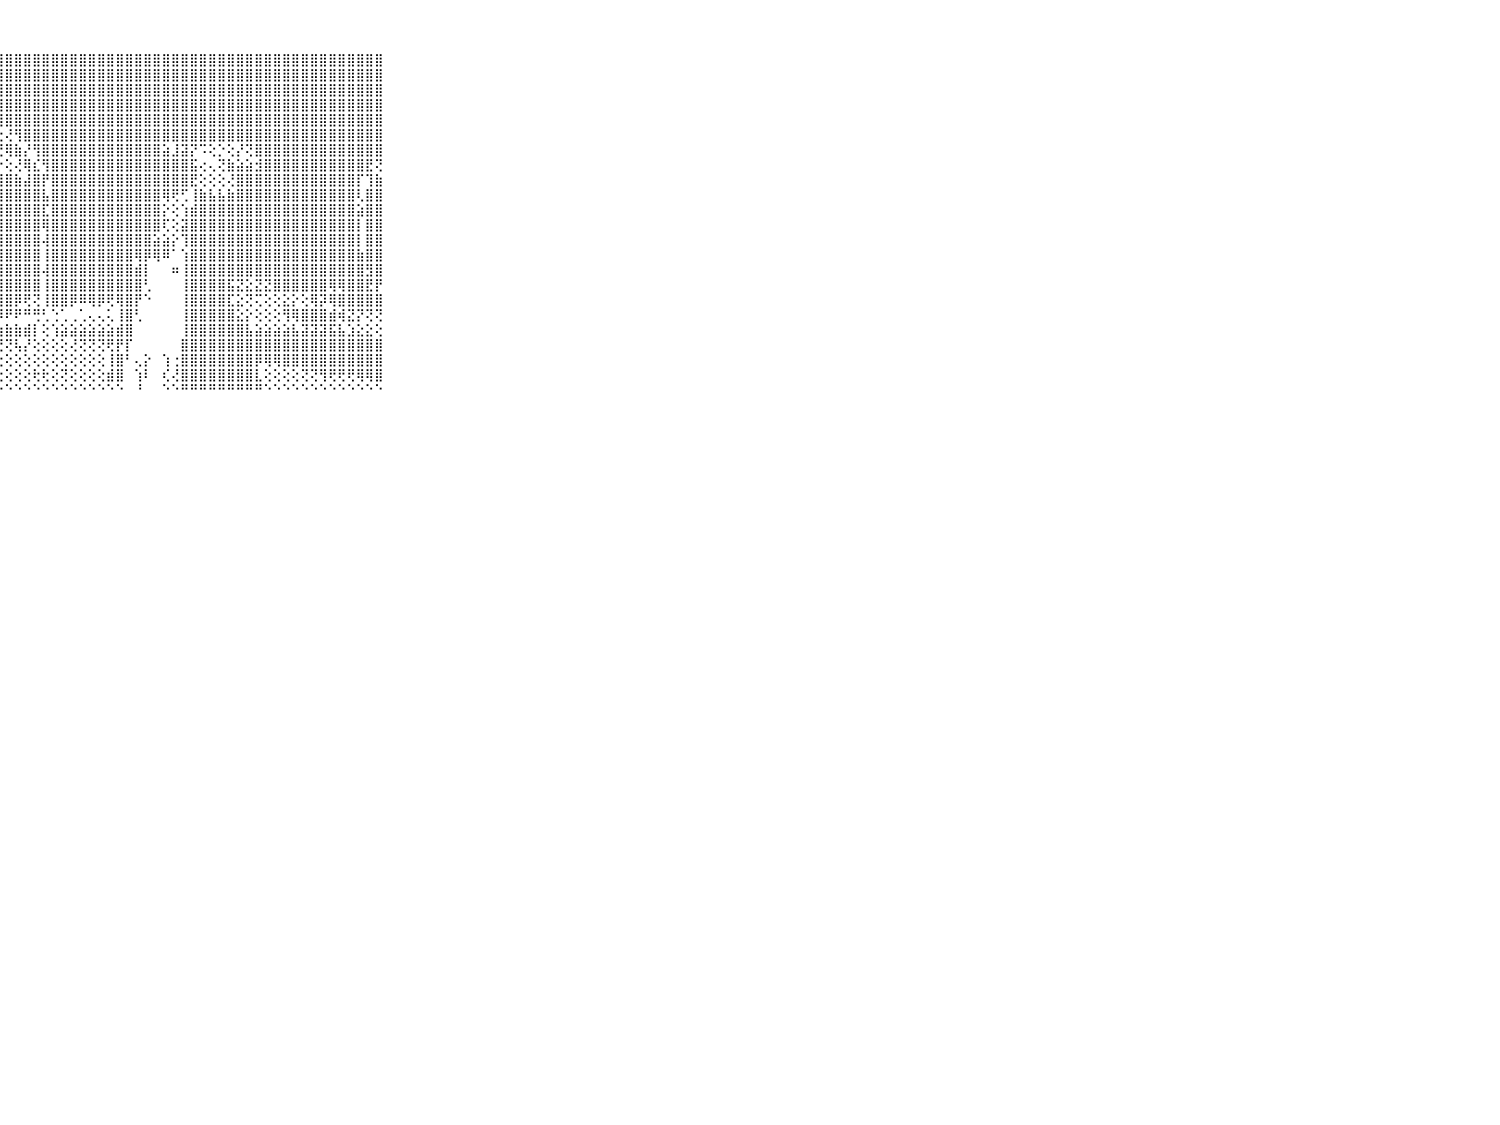

⠀⠀⠀⠀⠀⠀⠀⠀⠀⠀⠀⣿⣷⣿⣿⣽⣿⣿⣿⣿⣿⣿⣿⣿⣿⣿⣿⣿⣿⣿⣿⣿⣿⣿⣿⣿⣿⣿⣿⣿⣿⣿⣿⣿⣿⣿⣿⣿⣿⣿⣿⣿⣿⣿⣿⣿⣿⣿⣿⣿⣿⣿⣿⣿⣿⣿⣿⣿⣿⠀⠀⠀⠀⠀⠀⠀⠀⠀⠀⠀⠀
⠀⠀⠀⠀⠀⠀⠀⠀⠀⠀⠀⣿⣿⣿⣿⣿⣿⣿⣿⣿⣿⣿⣿⣿⣷⣿⣿⣿⣿⣿⣿⣿⣿⣿⣿⣿⣿⣿⣿⣿⣿⣿⣿⣿⣿⣿⣿⣿⣿⣿⣿⣿⣿⣿⣿⣿⣿⣿⣿⣿⣿⣿⣿⣿⣿⣿⣿⣿⣿⠀⠀⠀⠀⠀⠀⠀⠀⠀⠀⠀⠀
⠀⠀⠀⠀⠀⠀⠀⠀⠀⠀⠀⣿⣿⣿⣿⣿⣿⣿⣿⣿⣿⣿⣿⣿⣿⣿⣿⣿⣿⣿⣿⣿⣿⣿⣿⣿⣿⣿⣿⣿⣿⣿⣿⣿⣿⣿⣿⣿⣿⣿⣿⣿⣿⣿⣿⣿⣿⣿⣿⣿⣿⣿⣿⣿⣿⣿⣿⣿⣿⠀⠀⠀⠀⠀⠀⠀⠀⠀⠀⠀⠀
⠀⠀⠀⠀⠀⠀⠀⠀⠀⠀⠀⣿⣿⣿⣿⣿⣿⣿⣿⣿⣿⣿⣿⣿⣿⣿⣿⣿⣿⣿⣿⣿⣿⣿⣿⣿⣿⣿⣿⣿⣿⣿⣿⣿⣿⣿⣿⣿⣿⣿⣿⣿⣿⣿⣿⣿⣿⣿⣿⣿⣿⣿⣿⣿⣿⣿⣿⣿⣿⠀⠀⠀⠀⠀⠀⠀⠀⠀⠀⠀⠀
⠀⠀⠀⠀⠀⠀⠀⠀⠀⠀⠀⣿⣿⣿⣿⣿⣿⣿⣿⣿⣿⣿⡿⡿⢿⢿⢿⣿⣿⣿⣿⣿⣿⣿⣿⣿⣿⣿⣿⣿⣿⣿⣿⣿⣿⣿⣿⣿⣿⣿⣿⣿⣿⣿⣿⣿⣿⣿⣿⣿⣿⣿⣿⣿⣿⣿⣿⣿⣿⠀⠀⠀⠀⠀⠀⠀⠀⠀⠀⠀⠀
⠀⠀⠀⠀⠀⠀⠀⠀⠀⠀⠀⣿⣿⣿⣿⣿⣿⣿⣿⣿⡟⠗⠏⠗⢟⢱⢧⣕⢜⢻⣿⣿⣿⣿⣿⣿⣿⣿⣿⣿⣿⣿⣿⣿⣿⣿⣿⣿⣿⣿⣿⣿⣿⣿⣿⣿⣿⣿⣿⣿⣿⣿⣿⣿⣿⣿⣿⣿⣿⠀⠀⠀⠀⠀⠀⠀⠀⠀⠀⠀⠀
⠀⠀⠀⠀⠀⠀⠀⠀⠀⠀⠀⣿⣿⣿⣿⣿⣿⣿⢽⢝⢝⢝⢝⢝⢝⢝⢕⢜⢿⣷⡜⢻⣿⣿⣿⣿⣿⣿⣿⣿⣿⣿⣿⣿⣿⣵⣸⣽⡝⠩⢕⡑⢕⡜⢝⣿⣿⣿⣿⣿⣿⣿⣿⣿⣿⣿⣿⣿⣿⠀⠀⠀⠀⠀⠀⠀⠀⠀⠀⠀⠀
⠀⠀⠀⠀⠀⠀⠀⠀⠀⠀⠀⣿⣿⣿⣿⣿⣿⣧⣵⣵⣵⣵⣕⡕⢕⢕⢕⡕⢕⢜⢿⣎⢻⣿⣿⣿⣿⣿⣿⣿⣿⣿⣿⣿⣿⣿⣿⣿⣯⢔⢄⢝⣷⣵⣵⣺⣿⣿⣿⣿⣿⣿⣿⣿⣿⣿⣿⣟⢝⠀⠀⠀⠀⠀⠀⠀⠀⠀⠀⠀⠀
⠀⠀⠀⠀⠀⠀⠀⠀⠀⠀⠀⣿⣿⣿⣿⣿⣿⣿⣿⣿⣿⣿⣿⣿⣿⣿⣿⣾⣿⣷⣼⣿⡟⣿⣿⣿⣿⣿⣿⣿⣿⣿⣿⣿⣿⣿⣿⣿⣟⢕⢕⢕⢜⣿⣿⣿⣿⣿⣿⣿⣿⣿⣿⣿⣿⣿⡏⢹⣷⠀⠀⠀⠀⠀⠀⠀⠀⠀⠀⠀⠀
⠀⠀⠀⠀⠀⠀⠀⠀⠀⠀⠀⣿⣿⣿⣿⣿⣿⣿⣿⣿⣿⣿⣿⣿⣿⣿⣿⣿⣿⣿⣿⣿⣧⣿⣿⣿⣿⣿⣿⣿⣿⣿⣿⣿⣿⢿⢟⢋⢸⣷⣧⣧⣷⣿⣿⣿⣿⣿⣿⣿⣿⣿⣿⣿⣿⣿⢇⣿⣿⠀⠀⠀⠀⠀⠀⠀⠀⠀⠀⠀⠀
⠀⠀⠀⠀⠀⠀⠀⠀⠀⠀⠀⣿⣿⣿⣿⣿⣿⣿⣿⣿⣿⣿⣿⣿⣿⣿⣿⣿⣿⣿⣿⣿⣏⣿⣿⣿⣿⣿⣿⣿⣿⣿⣿⣿⣿⡕⢕⢱⣾⣿⣿⣿⣿⣿⣿⣿⣿⣿⣿⣿⣿⣿⣿⣿⣿⣿⣵⣿⣿⠀⠀⠀⠀⠀⠀⠀⠀⠀⠀⠀⠀
⠀⠀⠀⠀⠀⠀⠀⠀⠀⠀⠀⢿⢿⡿⣿⣿⣿⣿⣿⣿⣿⣿⣿⣿⣿⣿⣿⣿⣿⣿⣿⣿⢿⣿⣿⣿⣿⣿⣿⣿⣿⣿⣿⣿⣿⢏⢕⣽⣿⣿⣿⣿⣿⣿⣿⣿⣿⣿⣿⣿⣿⣿⣿⣿⣿⣿⡇⣿⣿⠀⠀⠀⠀⠀⠀⠀⠀⠀⠀⠀⠀
⠀⠀⠀⠀⠀⠀⠀⠀⠀⠀⠀⣿⣿⣿⣿⣿⣿⣿⣿⣿⣿⣿⣿⣿⣿⣿⣿⣿⣿⣿⣿⣿⢼⣿⣿⣿⣿⣿⣿⣿⣿⣿⣿⣿⣵⣵⡕⢹⣿⣿⣿⣿⣿⣿⣿⣿⣿⣿⣿⣿⣿⣿⣿⣿⣿⣿⡇⣿⣿⠀⠀⠀⠀⠀⠀⠀⠀⠀⠀⠀⠀
⠀⠀⠀⠀⠀⠀⠀⠀⠀⠀⠀⣿⣿⣿⣿⣿⣿⣿⣿⣿⣿⣿⣿⣿⣿⣿⣿⣿⣿⣿⣿⣿⢸⣿⣿⣿⣿⣿⣿⣿⣿⣿⢿⡿⢿⠿⠁⢱⣿⣿⣿⣿⣿⣿⣿⣿⣿⣿⣿⣿⣿⣿⣿⣿⣿⣿⣷⣿⣿⠀⠀⠀⠀⠀⠀⠀⠀⠀⠀⠀⠀
⠀⠀⠀⠀⠀⠀⠀⠀⠀⠀⠀⣾⣿⣿⣿⣿⣿⣿⣿⣿⣿⣿⣿⣿⣿⣿⣿⣿⣿⣿⣿⣿⢼⣿⣿⣿⣿⣿⣿⣿⣿⣿⣾⡇⠀⠀⠶⢸⣿⣿⣿⣿⣿⣿⣿⣿⣿⣿⣿⣿⣿⣿⣿⣿⣿⣿⣿⣻⣿⠀⠀⠀⠀⠀⠀⠀⠀⠀⠀⠀⠀
⠀⠀⠀⠀⠀⠀⠀⠀⠀⠀⠀⣿⣿⣿⣿⣿⣿⣿⣿⣿⣿⣿⣿⣿⣿⣿⣿⣿⣿⣿⣿⣿⢸⣿⣿⣿⣿⣿⣿⣿⣿⣿⣿⢃⠀⠀⠀⢸⣿⣿⣿⣿⣯⣝⣕⣝⣝⣿⣿⣿⣿⣿⣿⢿⢿⣿⣿⣟⡟⠀⠀⠀⠀⠀⠀⠀⠀⠀⠀⠀⠀
⠀⠀⠀⠀⠀⠀⠀⠀⠀⠀⠀⣿⣿⣿⣿⣿⣿⣿⣿⣿⣿⣽⣯⣿⣿⣿⣿⣿⣿⡿⢟⢝⢸⣿⣿⡿⠿⢿⡿⢟⢿⣿⡟⠑⠀⠀⠀⢸⣿⣿⣿⣿⣏⣕⢝⢍⢕⢕⣕⡕⢕⢿⡽⢿⣿⣿⣿⣿⣿⠀⠀⠀⠀⠀⠀⠀⠀⠀⠀⠀⠀
⠀⠀⠀⠀⠀⠀⠀⠀⠀⠀⠀⣿⣿⣿⣿⣿⣿⣿⣿⣿⣿⣿⣿⡿⢿⢿⠿⠿⠟⠟⠛⢛⢃⢑⢁⢀⢁⢄⢄⢅⢸⣿⢃⠀⠀⠀⠀⢸⣿⣿⣿⣿⣿⣕⡕⢕⢕⢕⢻⢿⣿⣿⣿⣾⢾⣝⡝⢝⢝⠀⠀⠀⠀⠀⠀⠀⠀⠀⠀⠀⠀
⠀⠀⠀⠀⠀⠀⠀⠀⠀⠀⠀⠛⢋⠙⢝⢝⢍⢍⢕⢕⣰⣴⣵⣕⢵⣵⣵⣷⣷⣷⣾⡇⢕⢱⣵⣵⣵⣵⣵⣵⣾⣿⠀⠀⠀⠀⠀⢸⣿⣿⣿⣿⣿⣿⣧⣵⣵⣵⣵⣧⣽⣽⣽⣯⣧⣱⣕⣕⢕⠀⠀⠀⠀⠀⠀⠀⠀⠀⠀⠀⠀
⠀⠀⠀⠀⠀⠀⠀⠀⠀⠀⠀⠑⢕⢕⢕⢕⢕⢕⢕⢞⢟⣺⢞⢝⢜⢏⢟⢟⢝⢧⡜⢕⢕⢕⢕⢜⢝⢝⢝⢟⡟⡏⠀⠀⠀⠀⠀⣿⣿⣿⣿⣿⣿⣿⣿⣿⣿⣿⣿⣿⣿⣿⣿⣿⣿⣿⣿⣿⣿⠀⠀⠀⠀⠀⠀⠀⠀⠀⠀⠀⠀
⠀⠀⠀⠀⠀⠀⠀⠀⠀⠀⠀⢄⢅⢕⢕⢕⢕⡕⣵⣷⣇⢝⢕⢕⢕⢕⢕⢕⢕⢕⢕⢕⢕⢕⢕⢕⢕⢕⢕⢸⣿⠃⢄⡕⠀⢱⢐⣿⣿⣿⣿⣿⣿⣿⣿⡿⢿⢿⣿⣿⣿⣿⣿⣿⣿⣿⣿⣿⣿⠀⠀⠀⠀⠀⠀⠀⠀⠀⠀⠀⠀
⠀⠀⠀⠀⠀⠀⠀⠀⠀⠀⠀⢕⣕⢕⢕⢕⢕⢕⢝⢝⢕⢕⢕⢕⢕⢕⢕⢕⢕⢕⢕⢗⢗⢕⢝⢕⢕⢕⢕⣾⣿⠀⢱⠇⠀⢎⢜⣿⣿⣿⣿⣿⣿⣿⣿⣇⢕⢕⢕⢕⢝⢝⢻⢟⢟⢟⢿⢿⣿⠀⠀⠀⠀⠀⠀⠀⠀⠀⠀⠀⠀
⠀⠀⠀⠀⠀⠀⠀⠀⠀⠀⠀⠚⠛⠛⠓⠃⠑⠑⠑⠑⠑⠑⠑⠑⠑⠑⠑⠑⠑⠑⠑⠑⠑⠑⠑⠑⠑⠑⠑⠑⠑⠀⠘⠀⠀⠑⠑⠛⠛⠛⠛⠛⠛⠛⠛⠛⠑⠑⠑⠑⠑⠑⠑⠑⠑⠑⠑⠑⠑⠀⠀⠀⠀⠀⠀⠀⠀⠀⠀⠀⠀